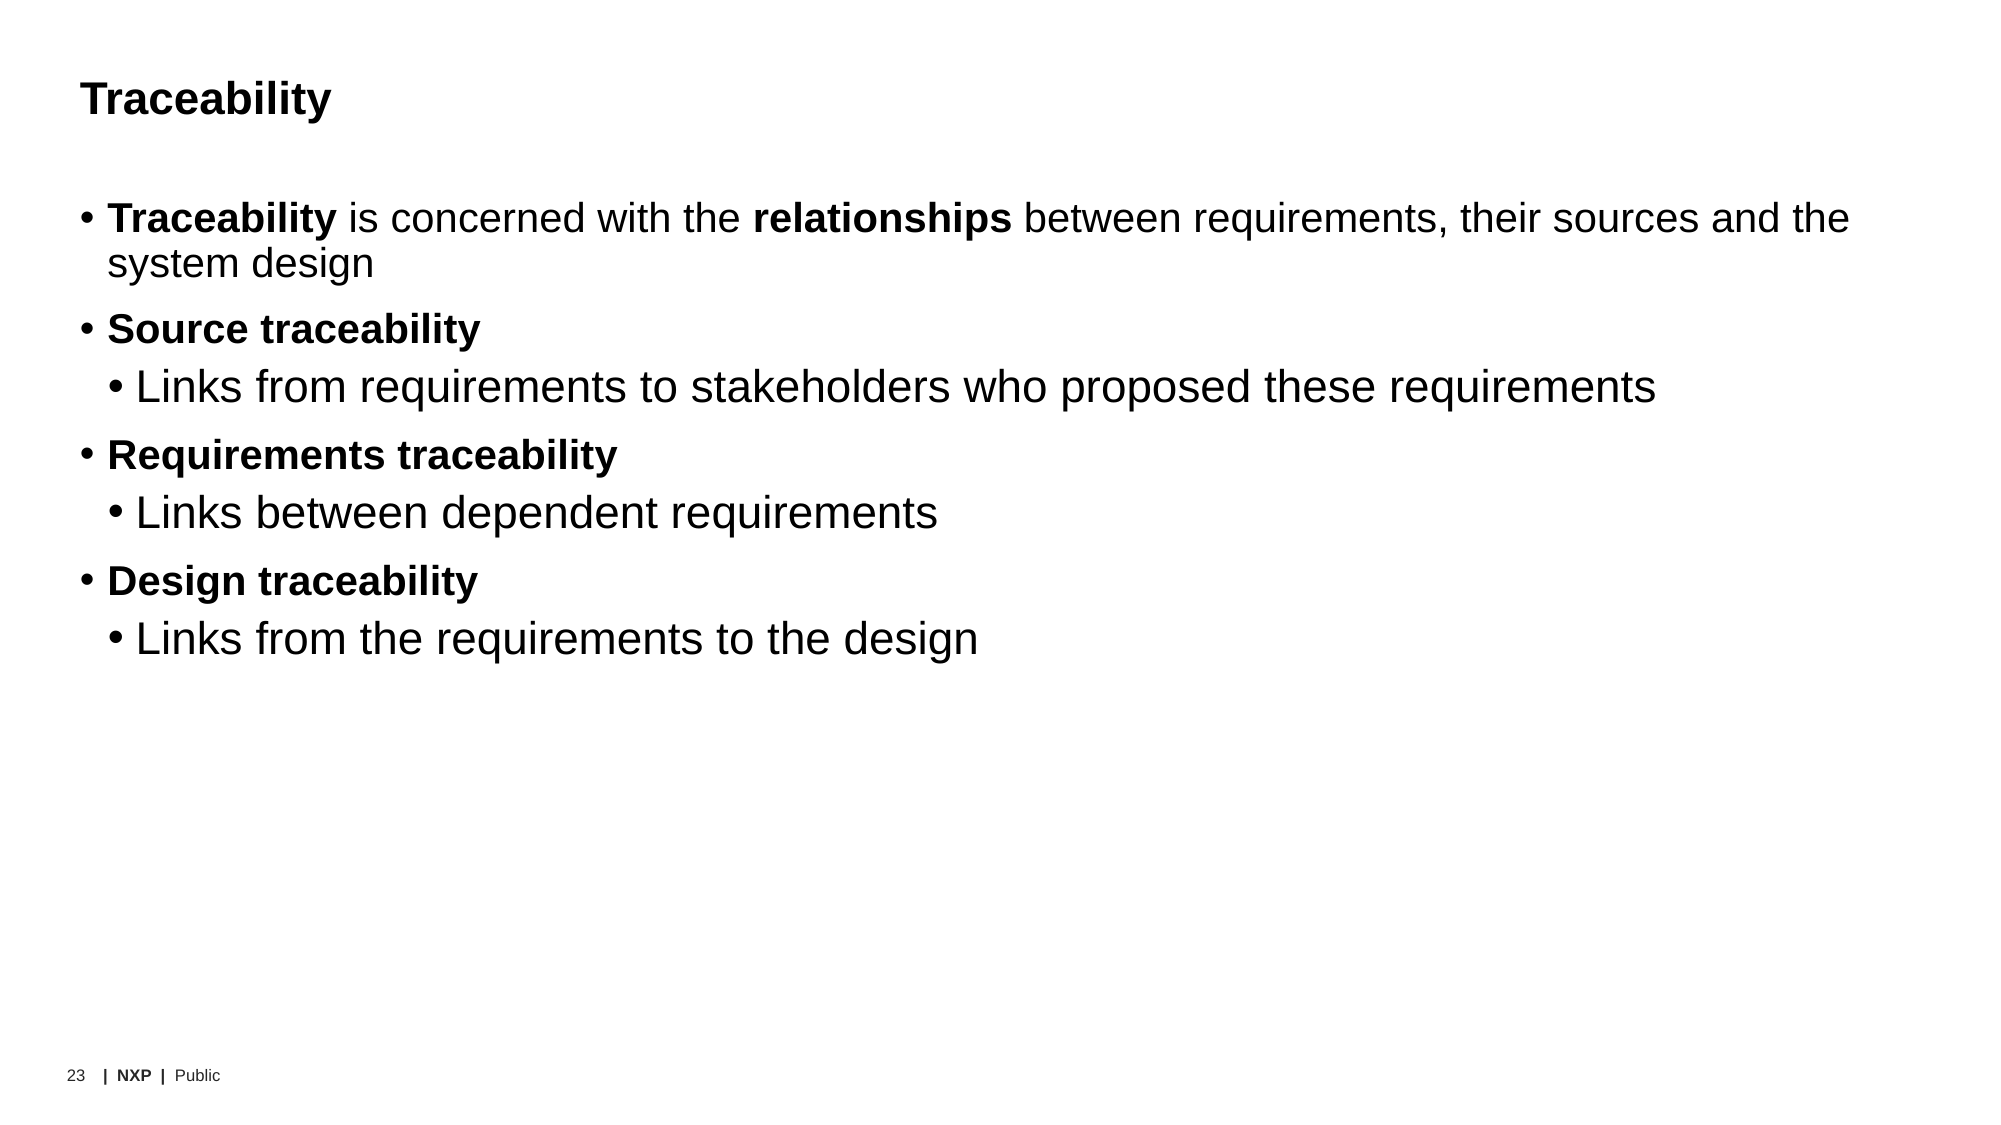

# Traceability
Traceability is concerned with the relationships between requirements, their sources and the system design
Source traceability
Links from requirements to stakeholders who proposed these requirements
Requirements traceability
Links between dependent requirements
Design traceability
Links from the requirements to the design